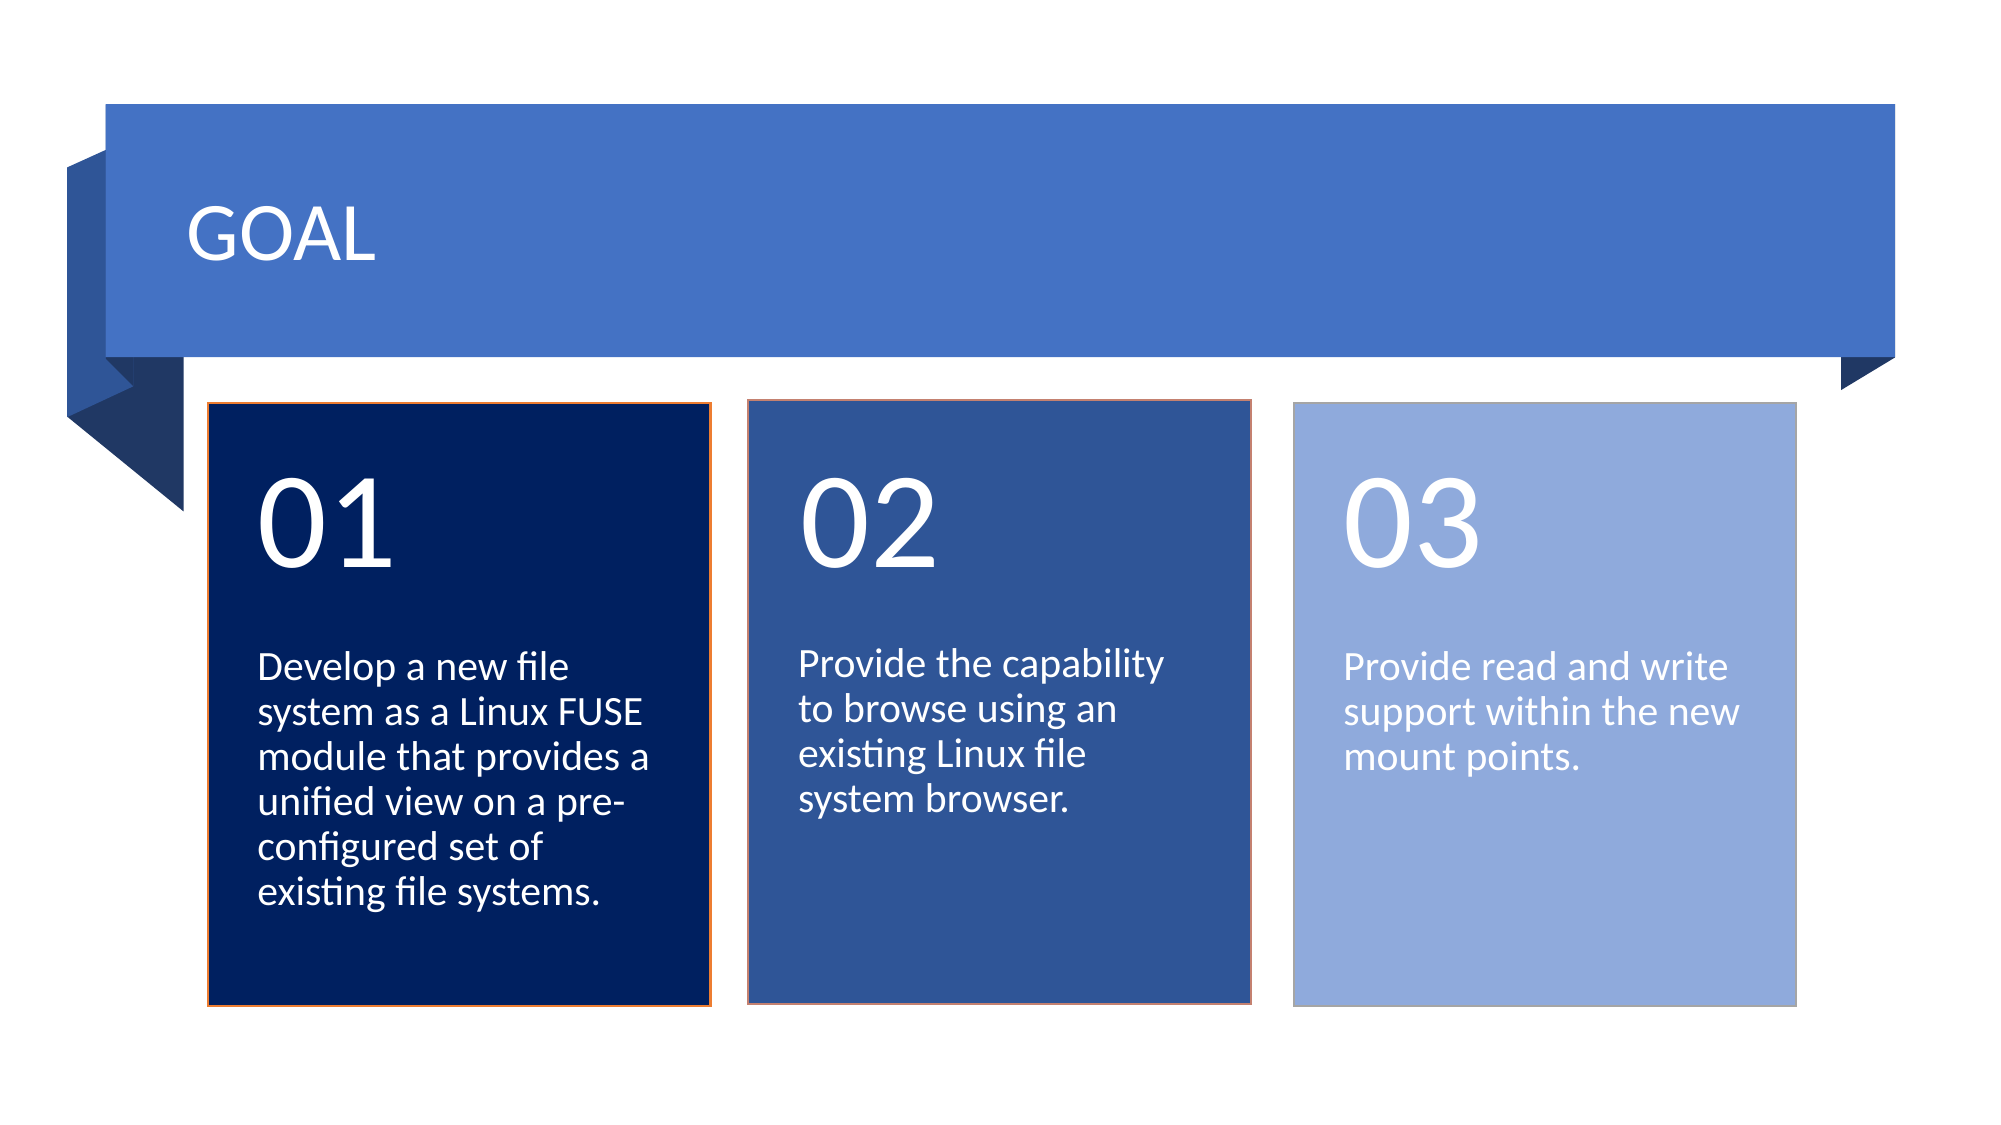

# GOAL
Develop a new file system as a Linux FUSE module that provides a unified view on a pre-configured set of existing file systems.
01
Provide the capability to browse using an existing Linux file system browser.
02
Provide read and write support within the new mount points.
03